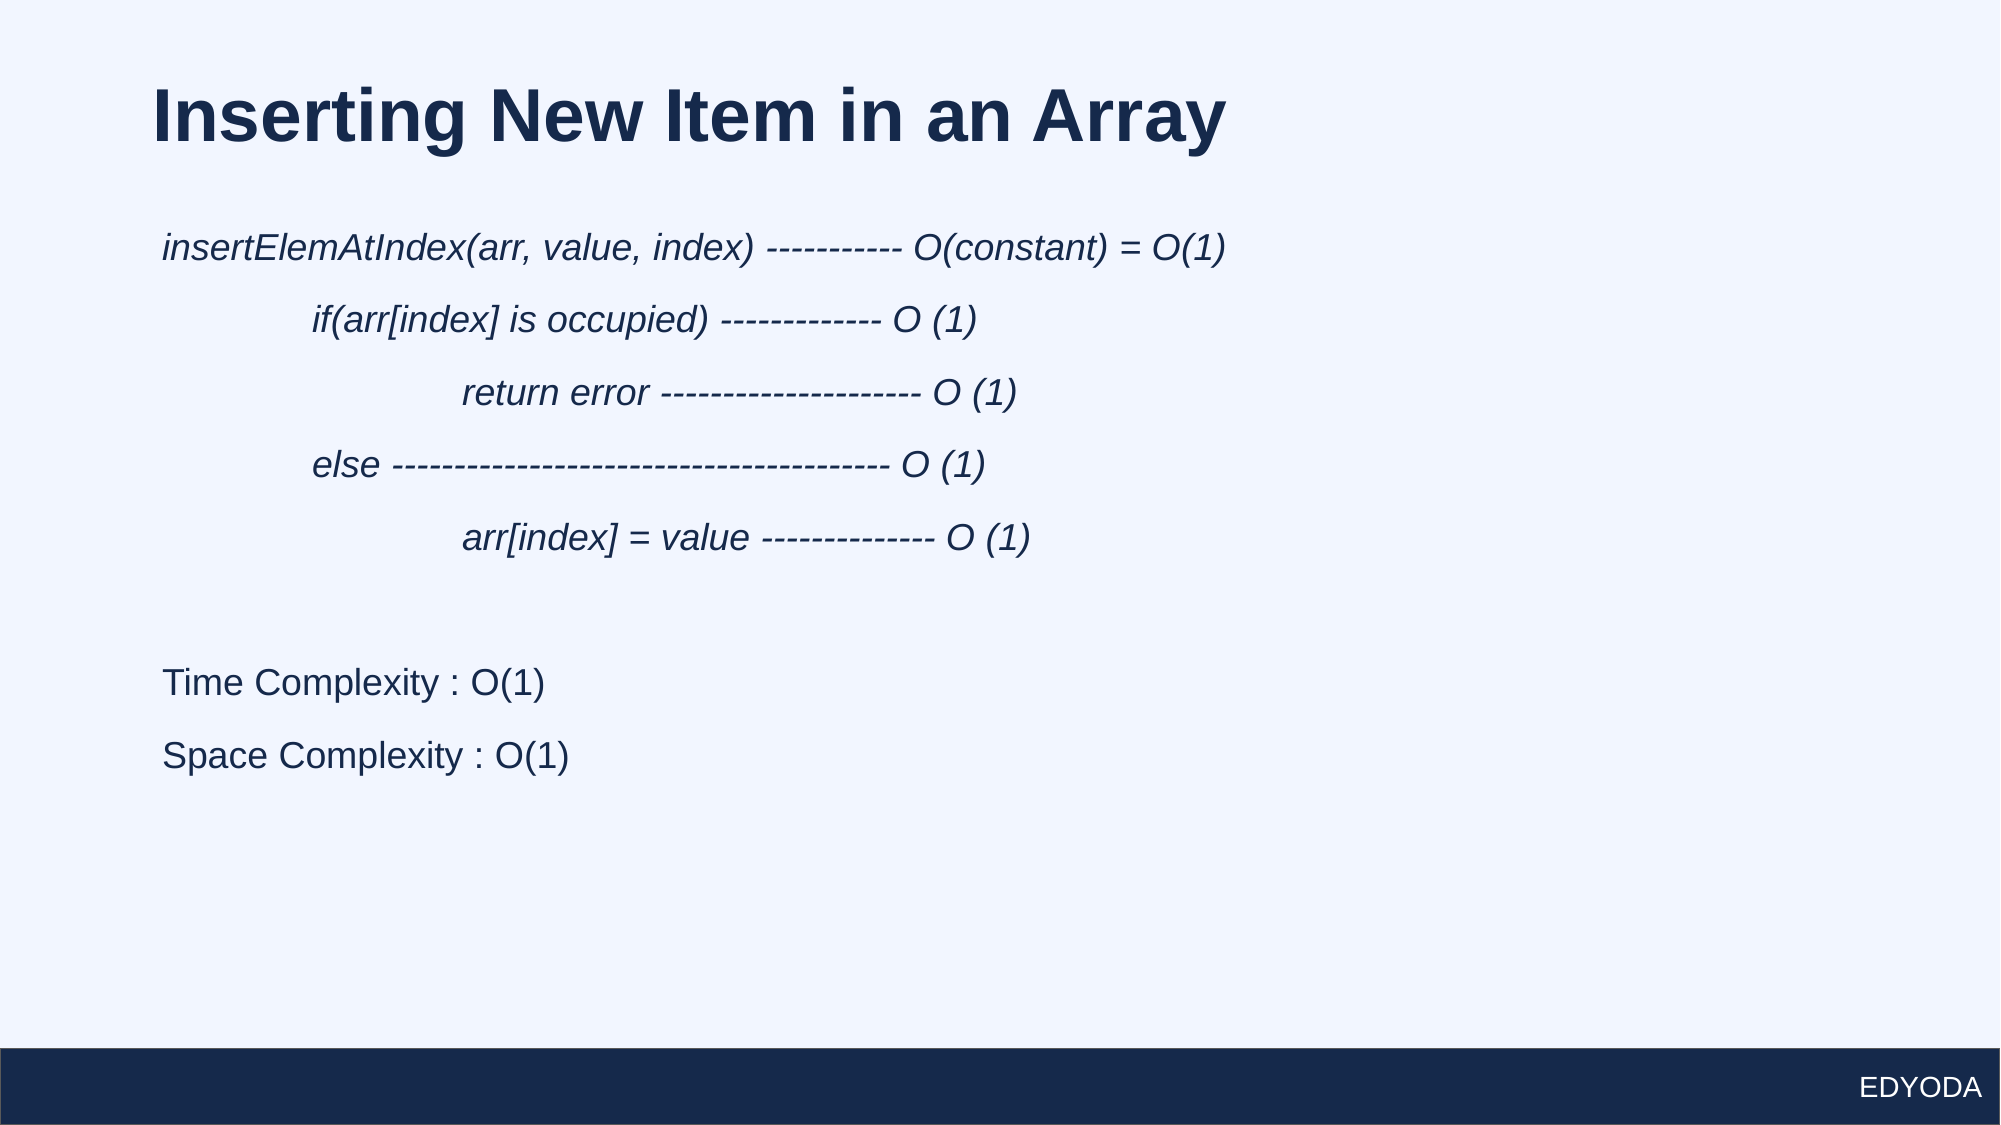

# Inserting New Item in an Array
insertElemAtIndex(arr, value, index) ----------- O(constant) = O(1)
	if(arr[index] is occupied) ------------- O (1)
		return error --------------------- O (1)
	else ---------------------------------------- O (1)
		arr[index] = value -------------- O (1)

Time Complexity : O(1)
Space Complexity : O(1)

EDYODA